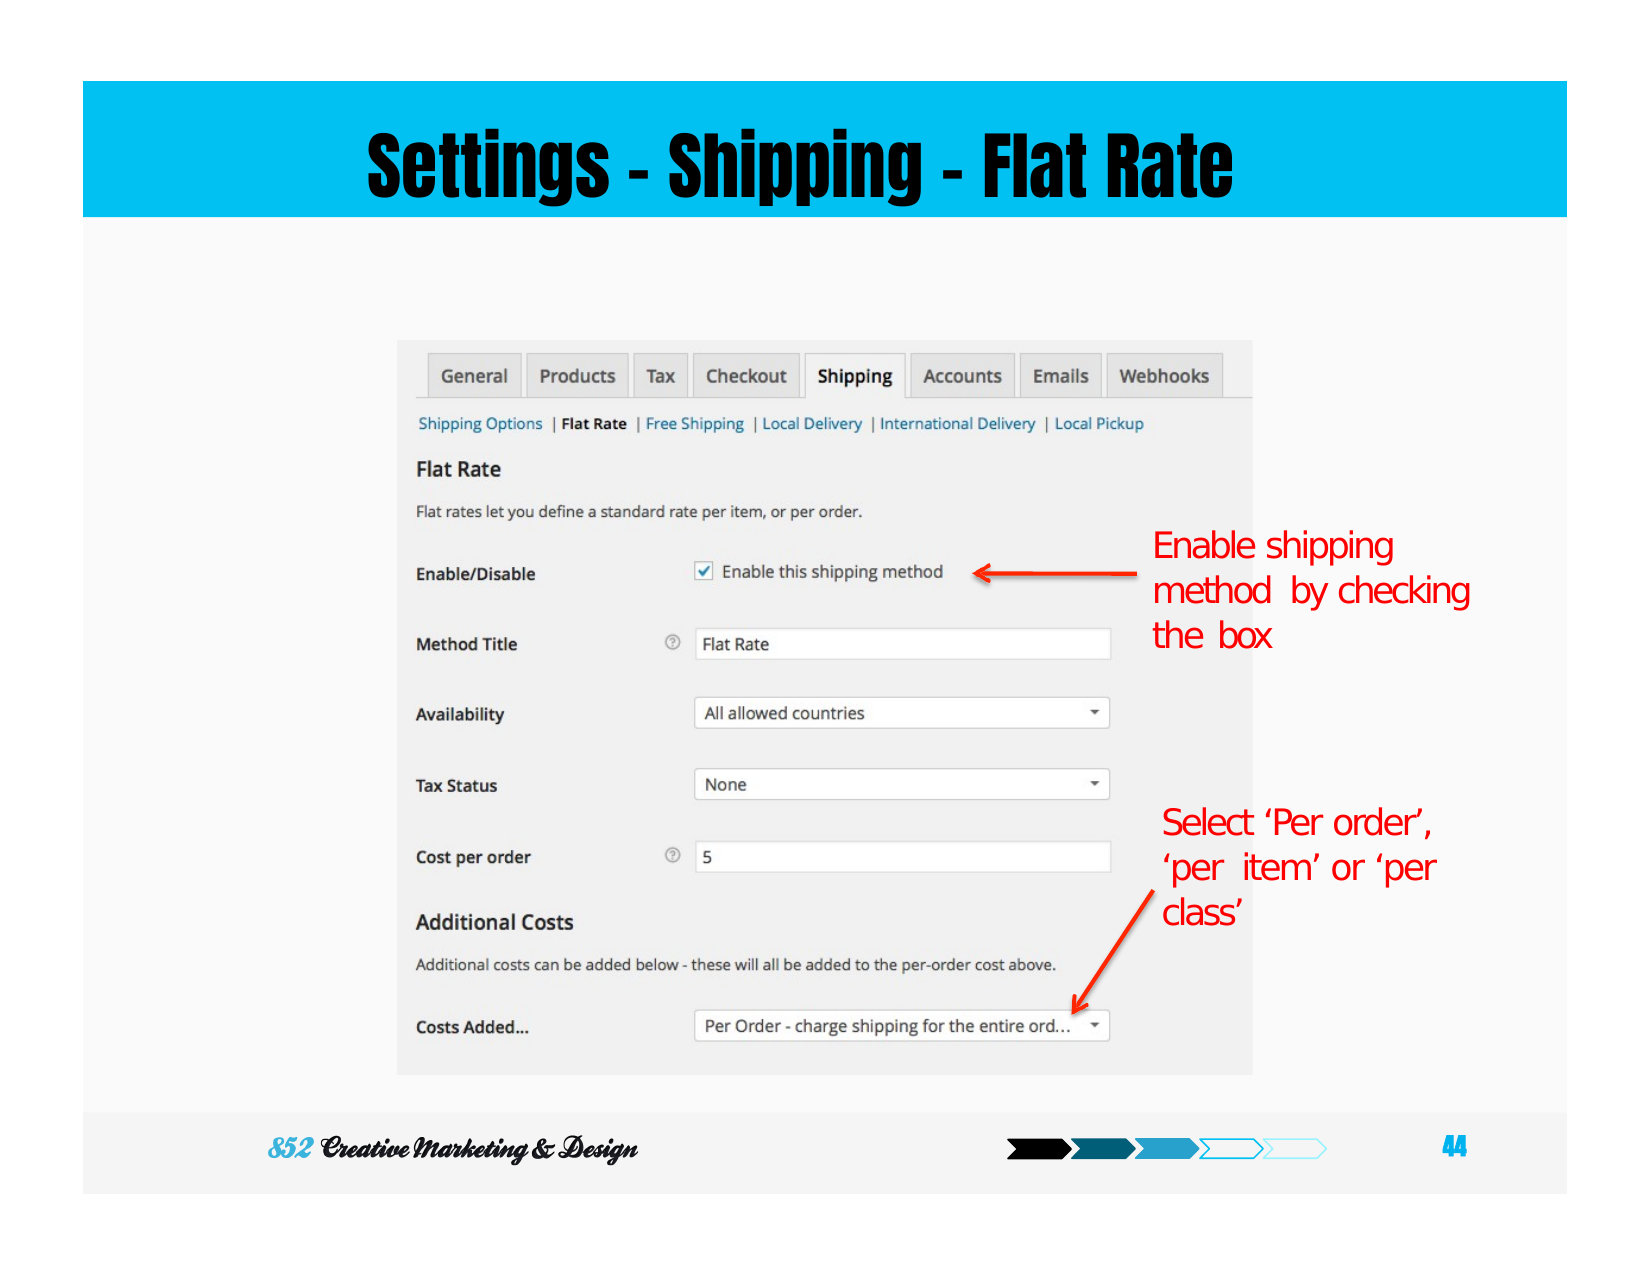

# Settings – Shipping – Flat Rate

Enable shipping method  by checking the box

Select ‘Per order’, ‘per  item’ or ‘per class’

44